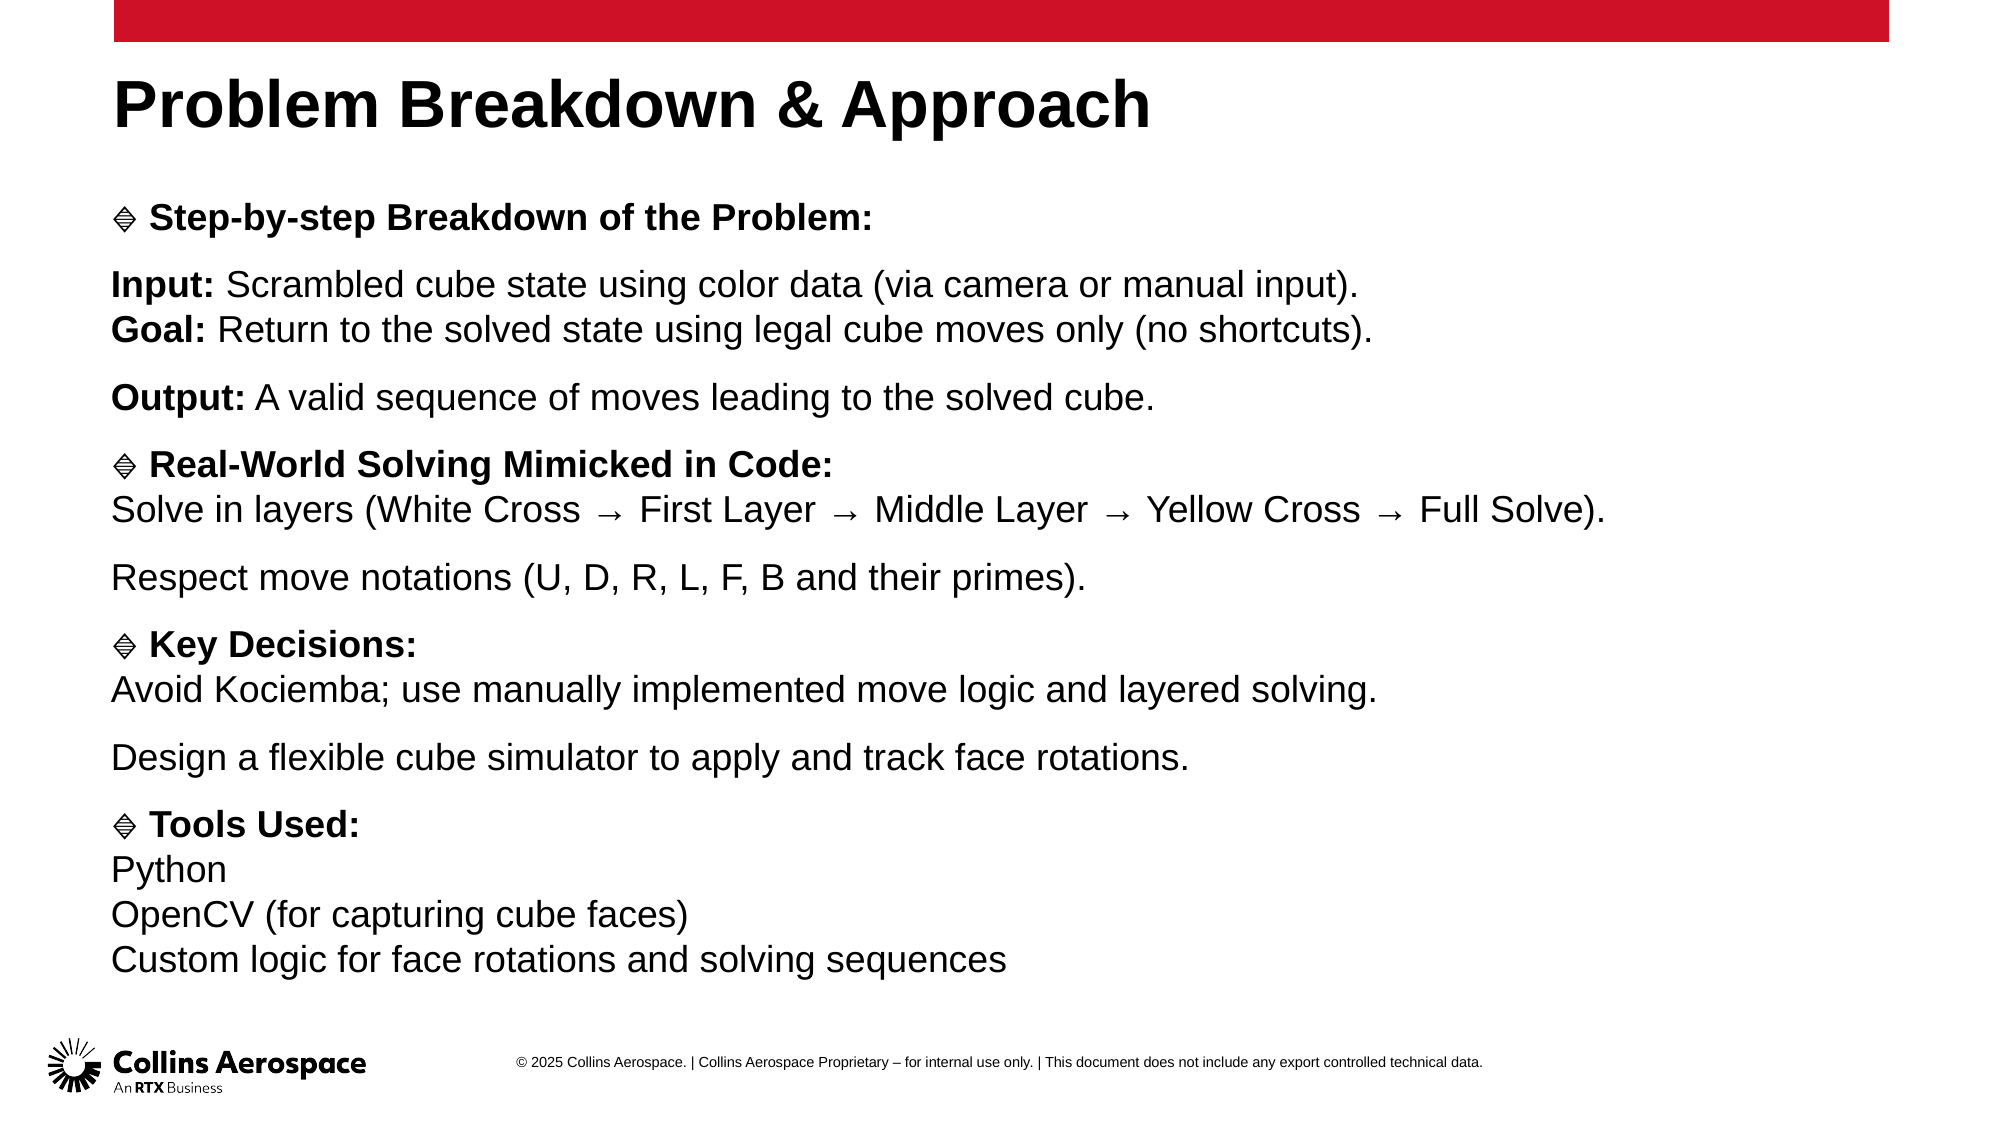

# Problem Breakdown & Approach
🔹 Step-by-step Breakdown of the Problem:
Input: Scrambled cube state using color data (via camera or manual input).
Goal: Return to the solved state using legal cube moves only (no shortcuts).
Output: A valid sequence of moves leading to the solved cube.
🔹 Real-World Solving Mimicked in Code:
Solve in layers (White Cross → First Layer → Middle Layer → Yellow Cross → Full Solve).
Respect move notations (U, D, R, L, F, B and their primes).
🔹 Key Decisions:
Avoid Kociemba; use manually implemented move logic and layered solving.
Design a flexible cube simulator to apply and track face rotations.
🔹 Tools Used:
Python
OpenCV (for capturing cube faces)
Custom logic for face rotations and solving sequences
© 2025 Collins Aerospace. | Collins Aerospace Proprietary – for internal use only. | This document does not include any export controlled technical data.